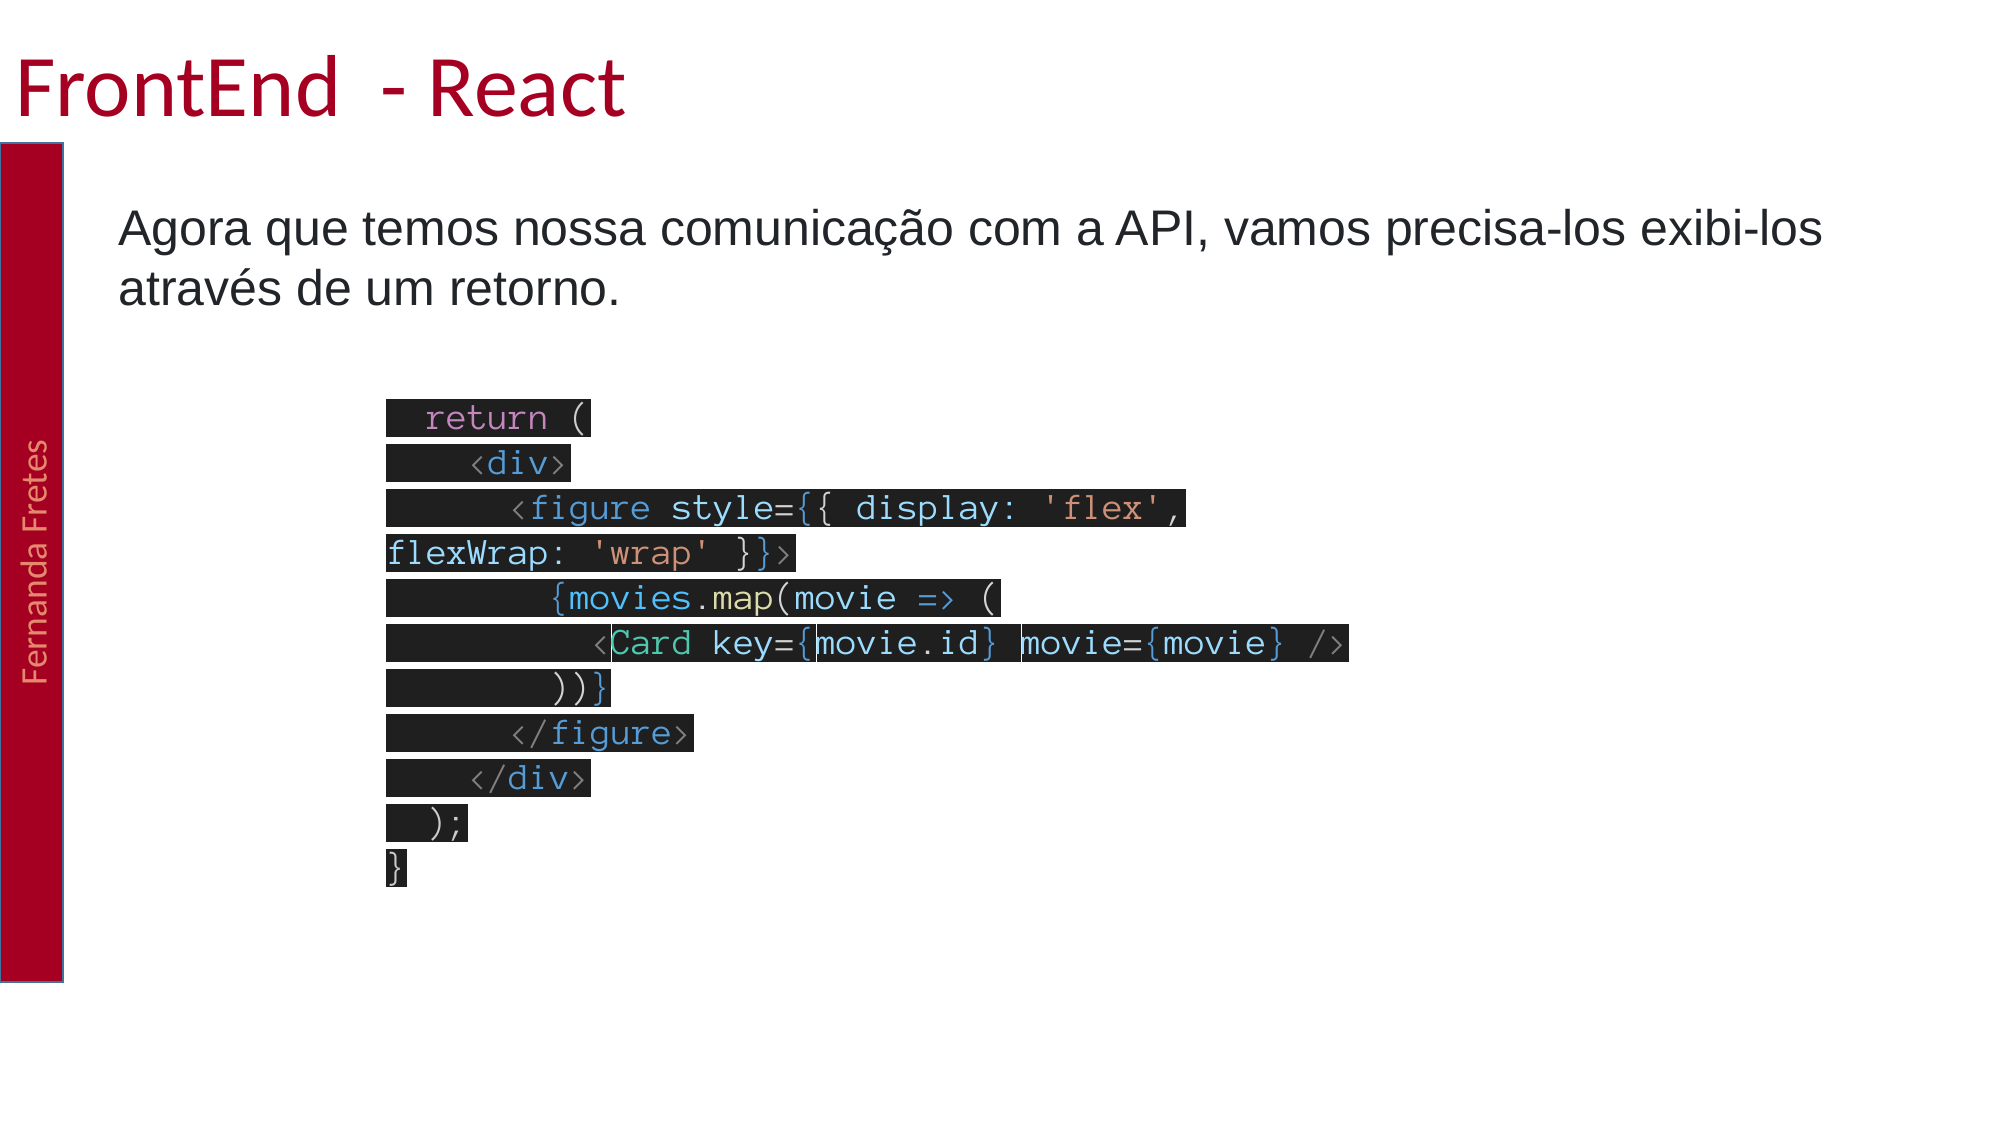

FrontEnd  - React
Fernanda Fretes
Agora que temos nossa comunicação com a API, vamos precisa-los exibi-los através de um retorno.
  return (
    <div>
      <figure style={{ display: 'flex', flexWrap: 'wrap' }}>
        {movies.map(movie => (
          <Card key={movie.id} movie={movie} />
        ))}
      </figure>
    </div>
  );
}